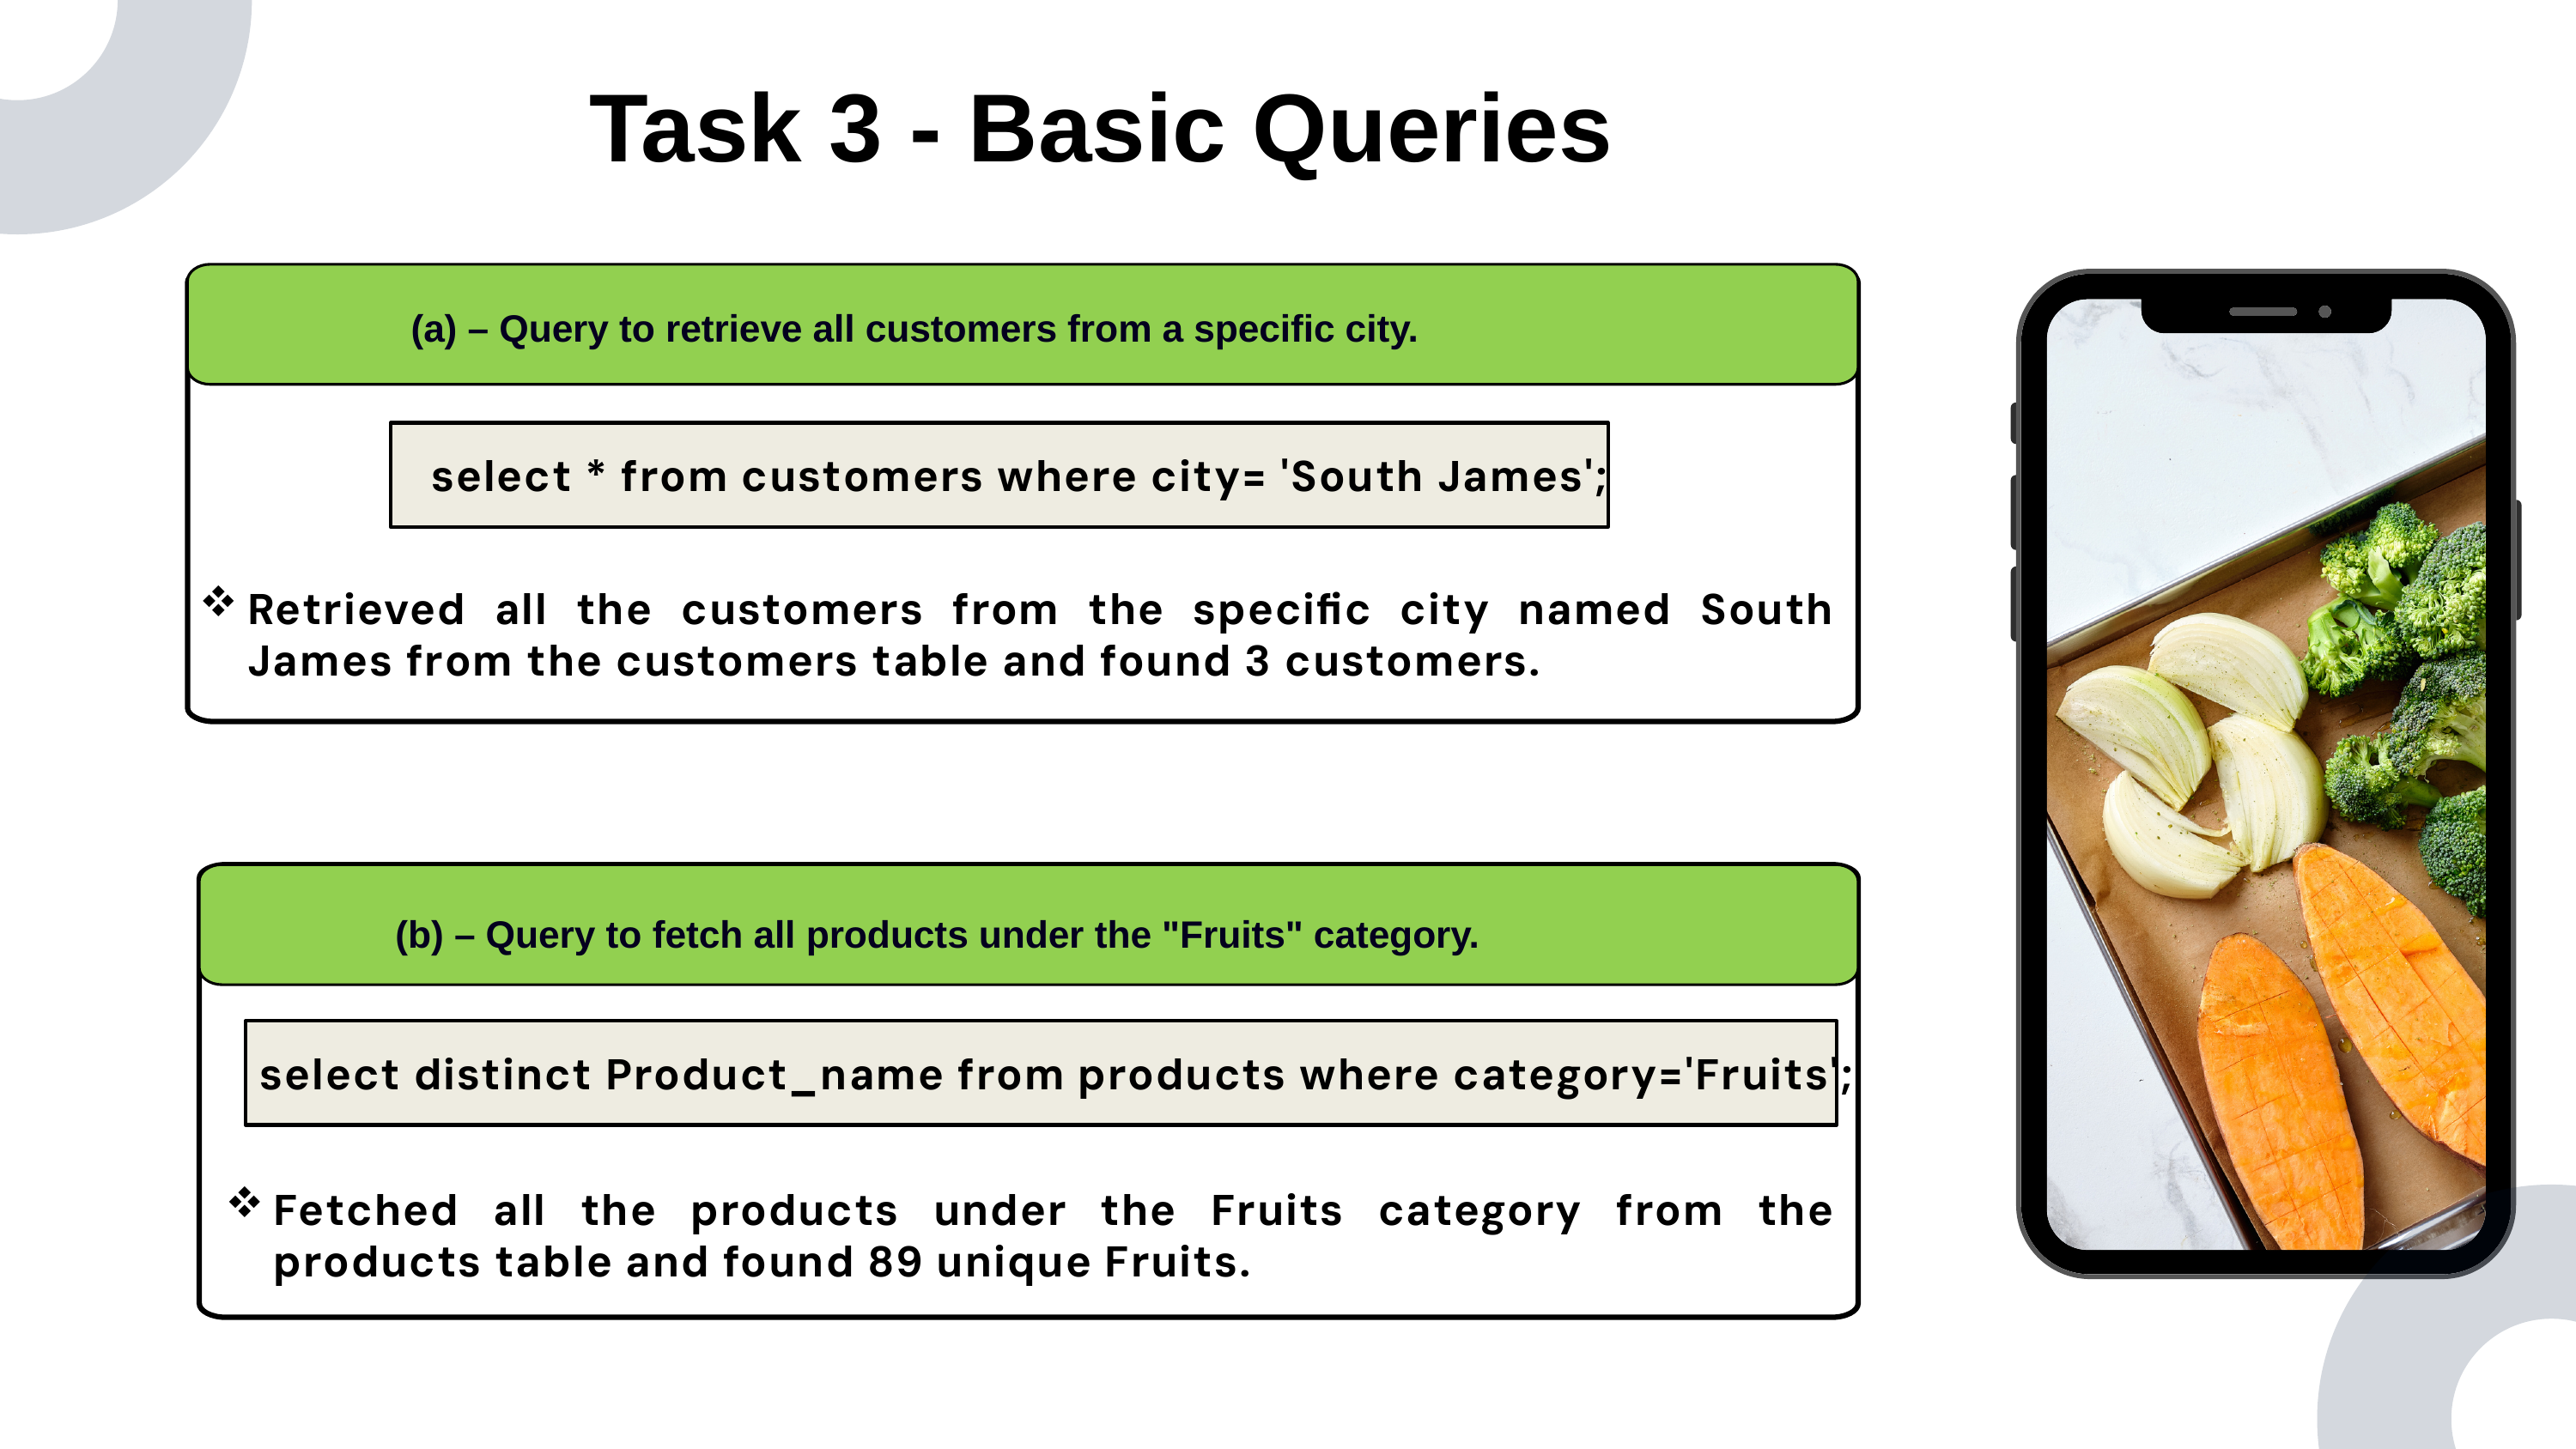

Task 3 - Basic Queries

(a) – Query to retrieve all customers from a specific city.

select * from customers where city= 'South James';
Retrieved all the customers from the specific city named South James from the customers table and found 3 customers.
Lorem ipsum dolor sit amet, consectetur adipiscing elit, sed do eiusmod tempor incididunt ut labore et dolore magna aliqua. Ut enim ad minim veniam, quis nostrud exercitation sequat.

(b) – Query to fetch all products under the "Fruits" category.

select distinct Product_name from products where category='Fruits';
Fetched all the products under the Fruits category from the products table and found 89 unique Fruits.